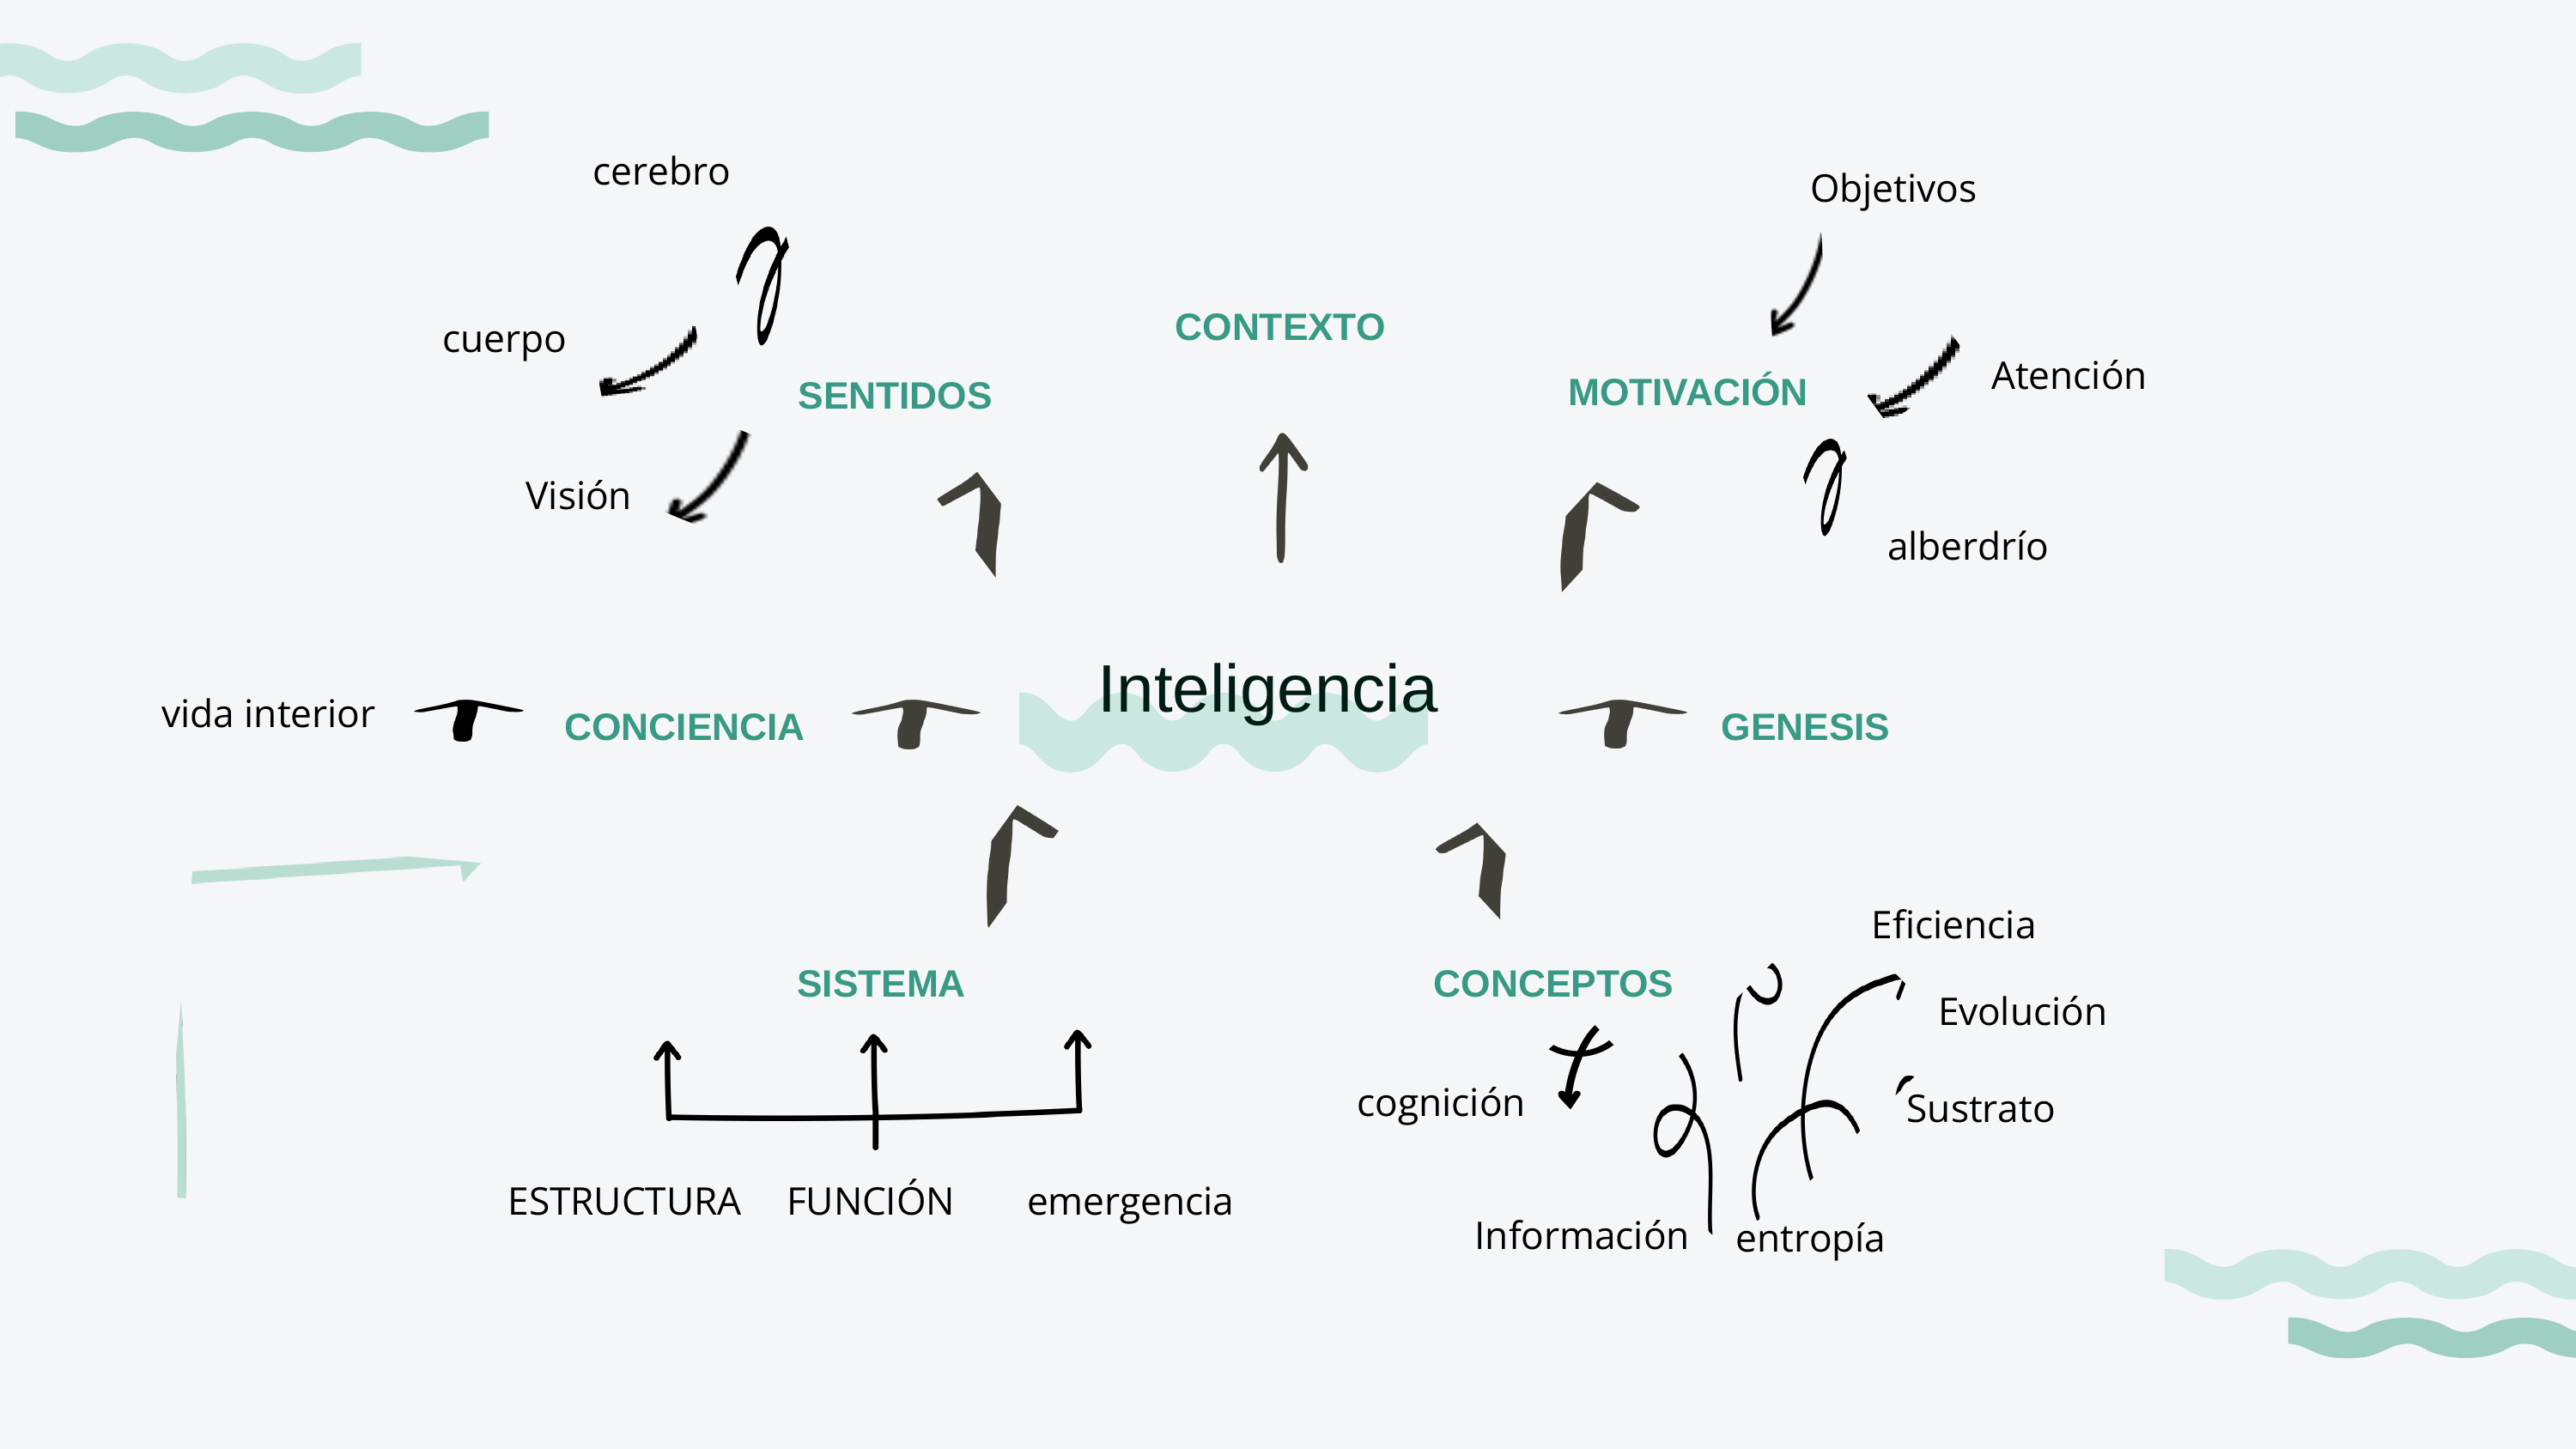

cerebro
Objetivos

CONTEXTO
cuerpo

Atención
MOTIVACIÓN
SENTIDOS

Visión

alberdrío

Inteligencia
vida interior

CONCIENCIA
GENESIS

Eficiencia
SISTEMA
CONCEPTOS
Evolución

cognición
Sustrato
ESTRUCTURA
FUNCIÓN
emergencia
Información
entropía